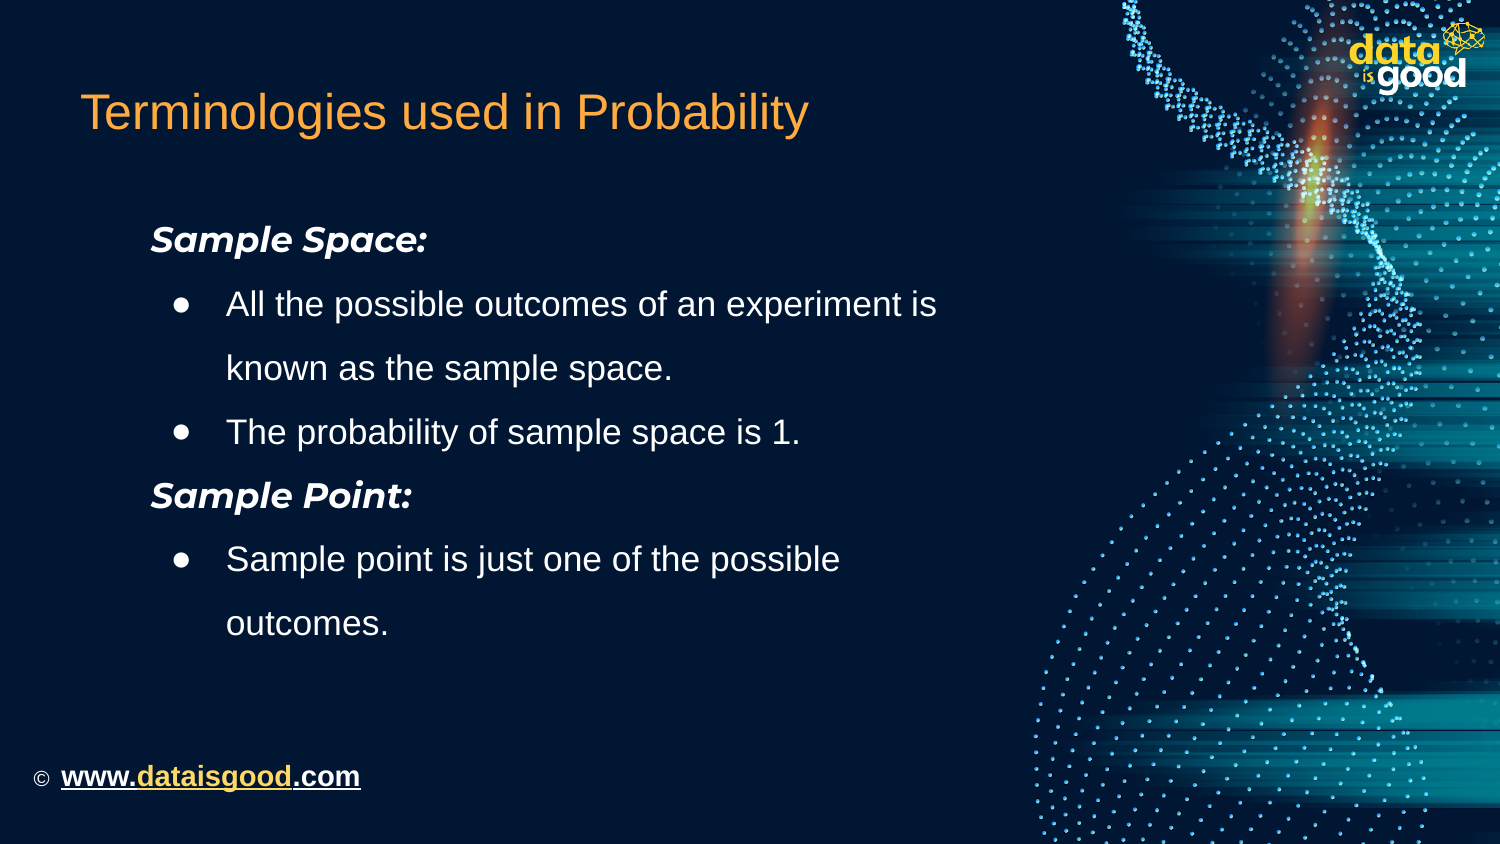

# Terminologies used in Probability
Sample Space:
All the possible outcomes of an experiment is known as the sample space.
The probability of sample space is 1.
Sample Point:
Sample point is just one of the possible outcomes.